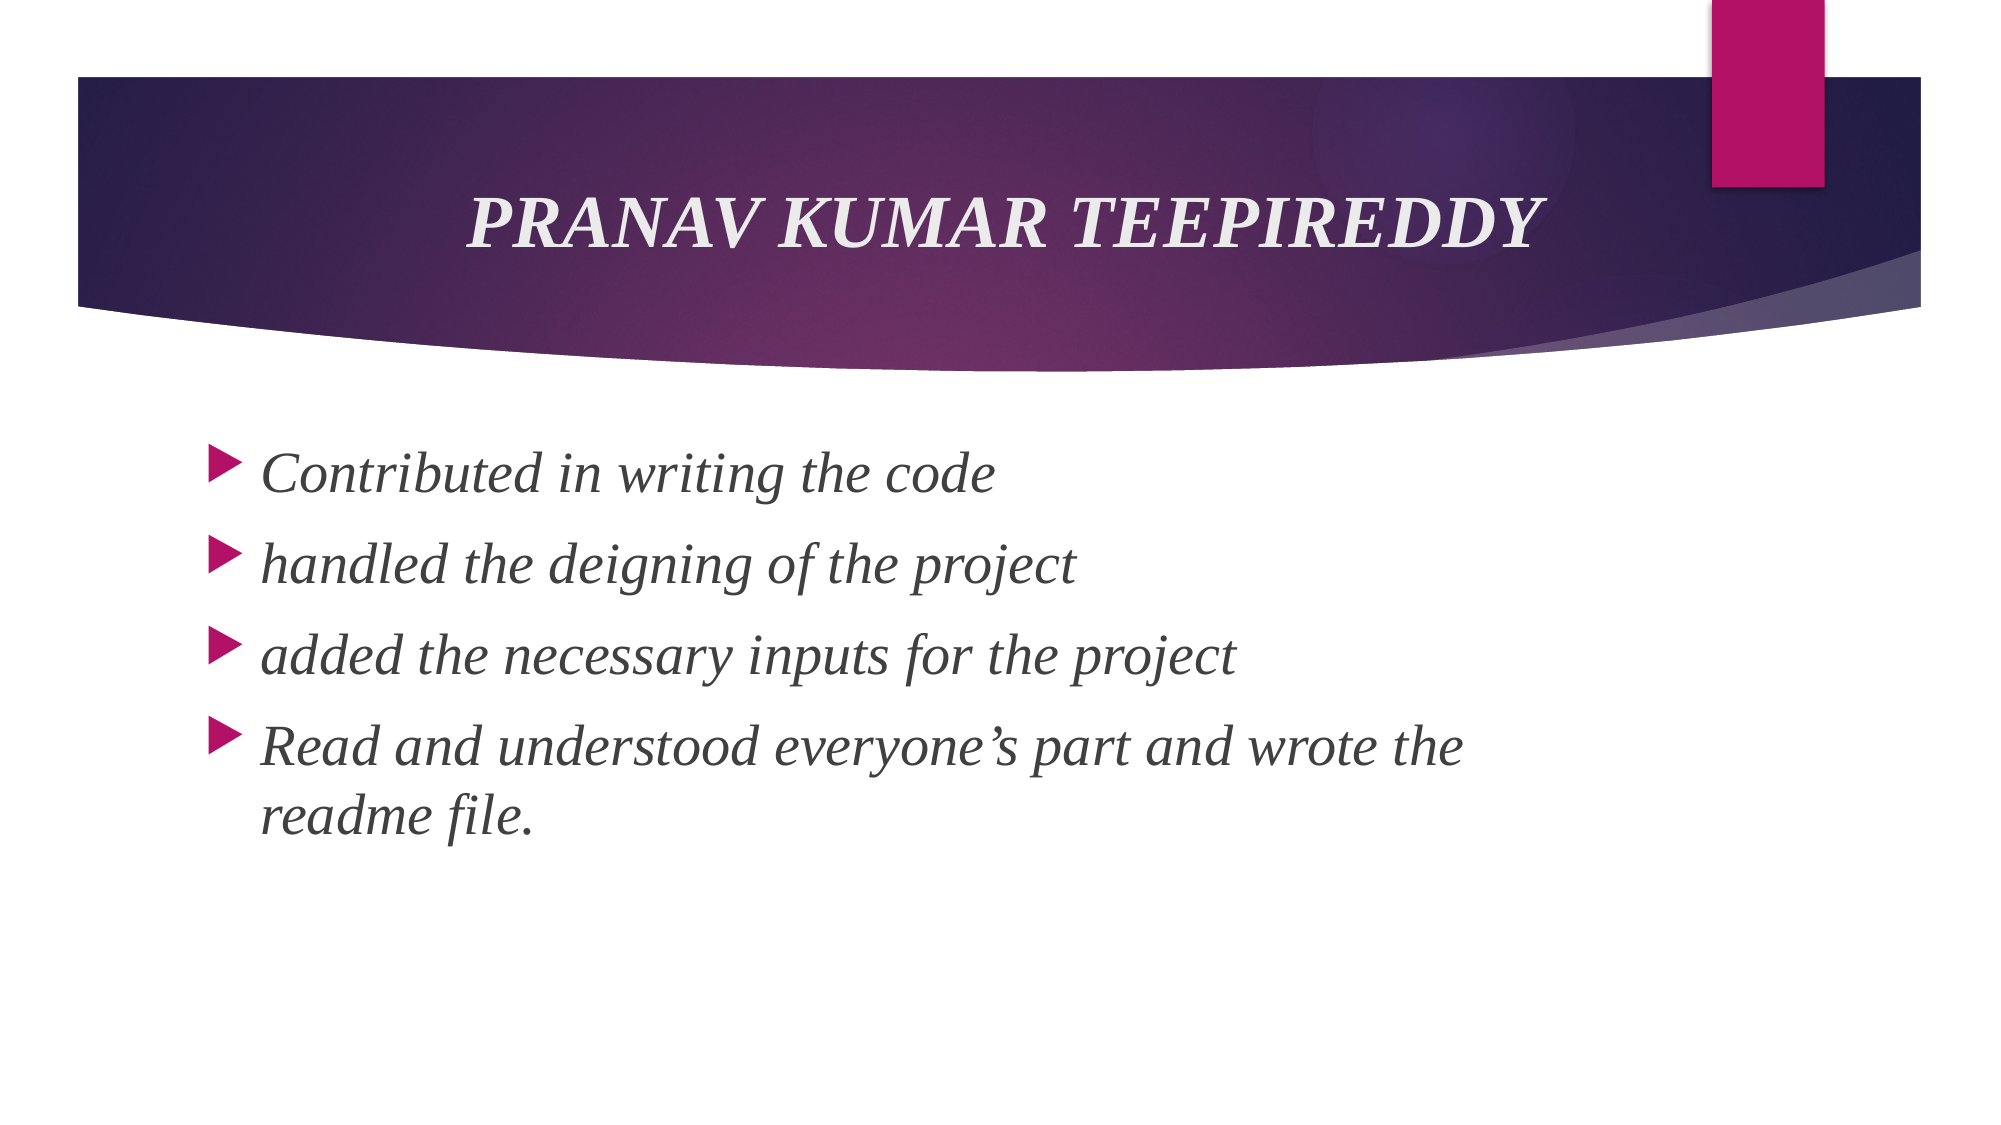

# PRANAV KUMAR TEEPIREDDY
Contributed in writing the code
handled the deigning of the project
added the necessary inputs for the project
Read and understood everyone’s part and wrote the readme file.